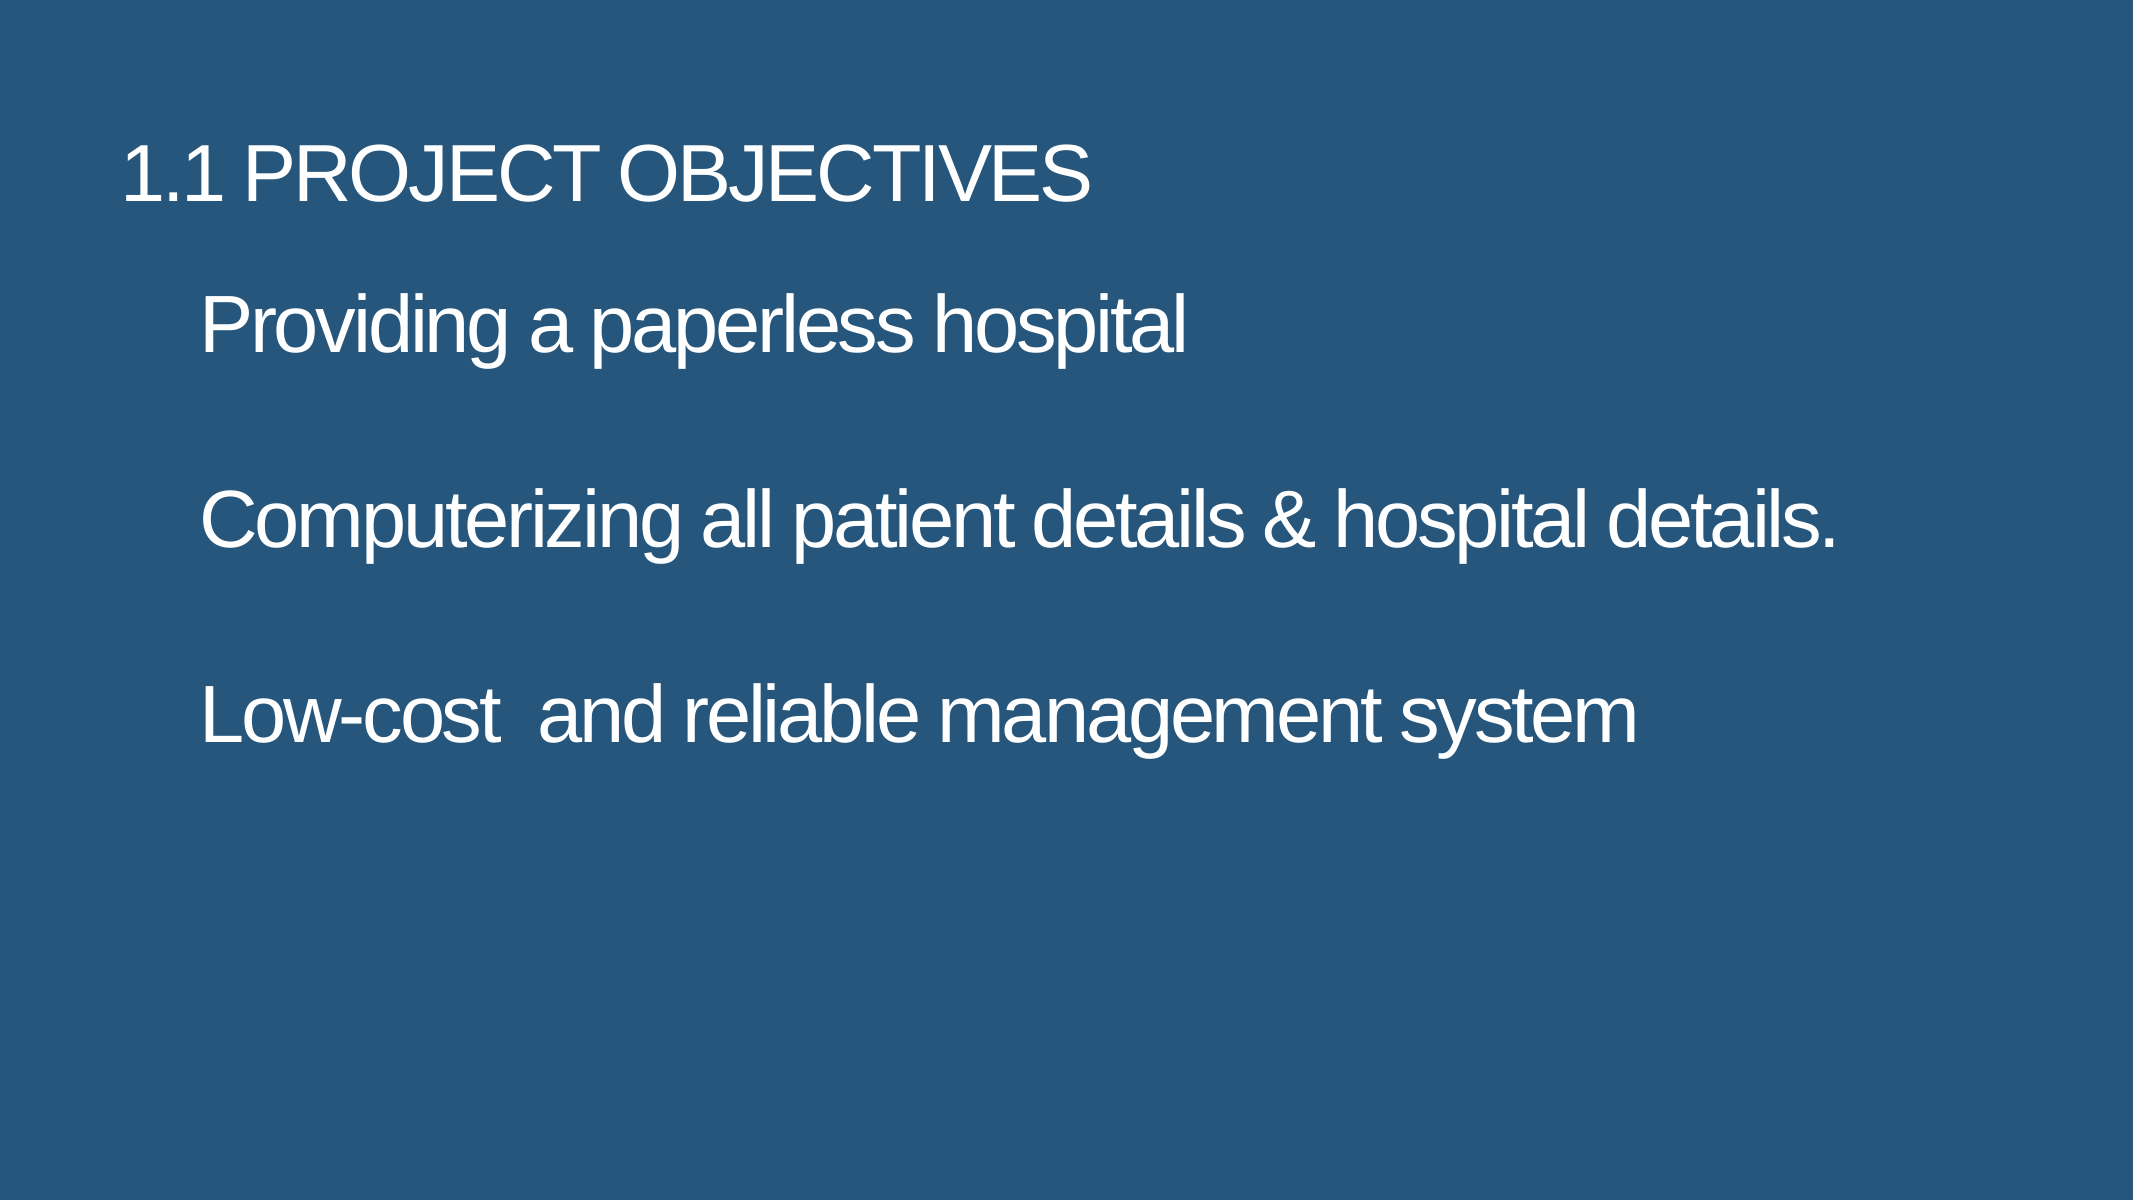

1.1 PROJECT OBJECTIVES
Providing a paperless hospital

Computerizing all patient details & hospital details.

Low-cost  and reliable management system